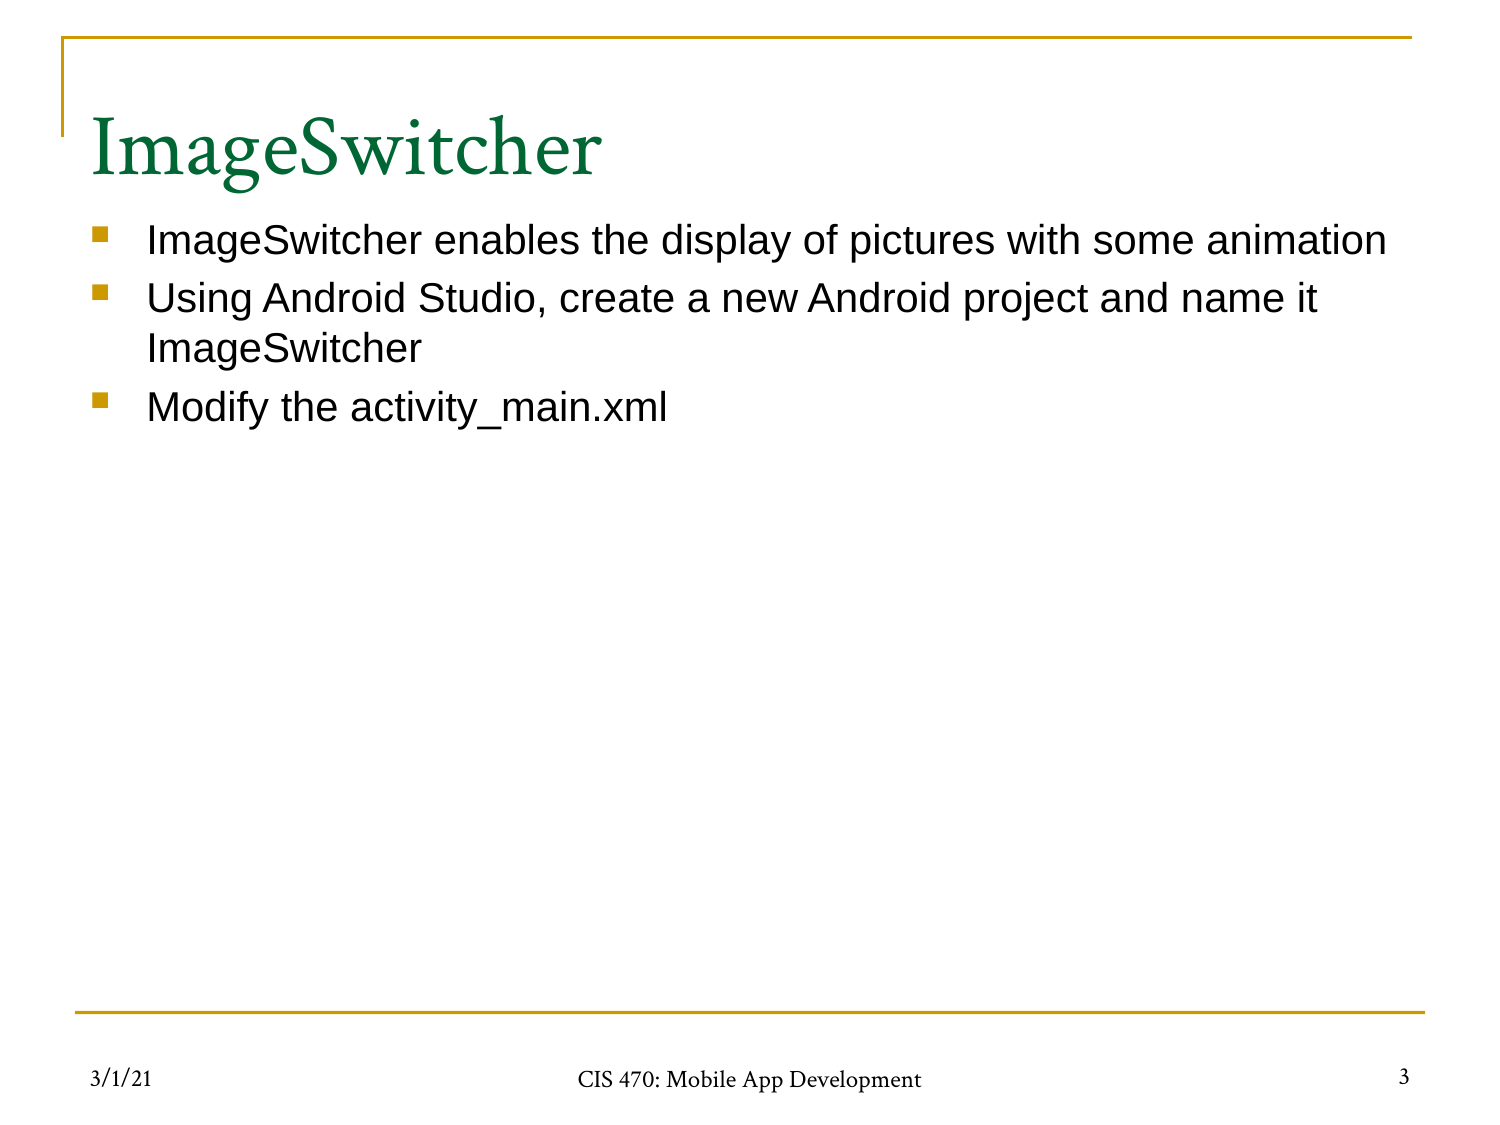

ImageSwitcher
ImageSwitcher enables the display of pictures with some animation
Using Android Studio, create a new Android project and name it ImageSwitcher
Modify the activity_main.xml

3/1/21
3
CIS 470: Mobile App Development